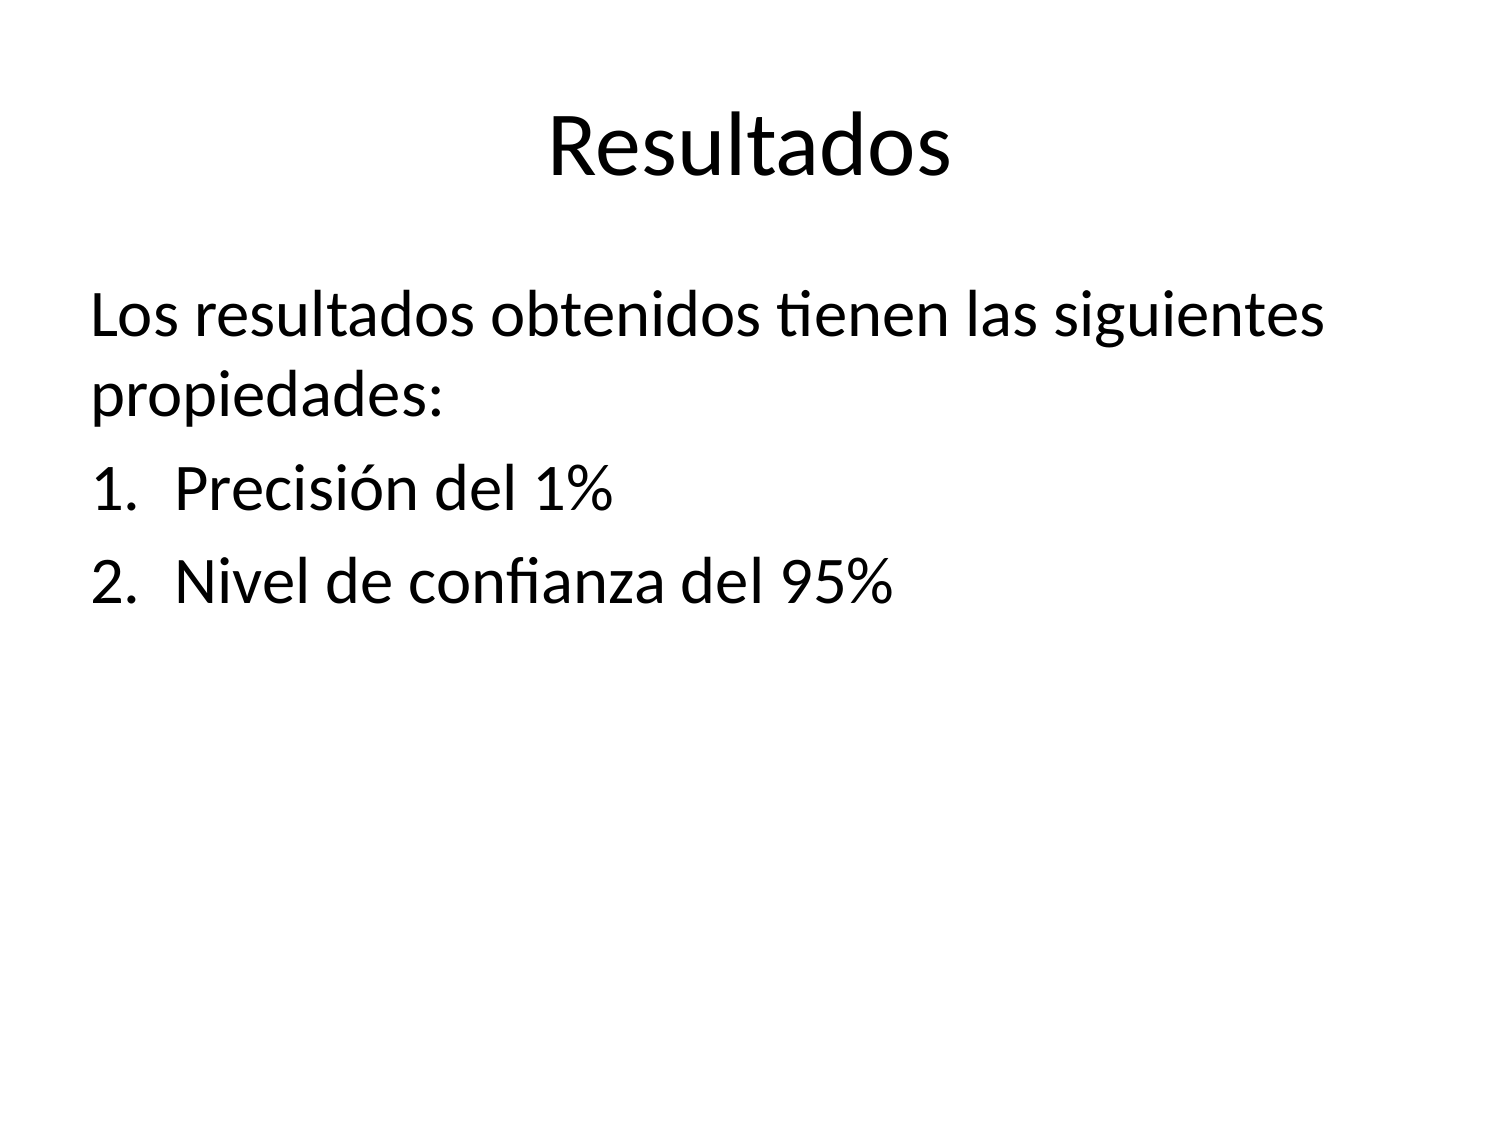

# Resultados
Los resultados obtenidos tienen las siguientes propiedades:
Precisión del 1%
Nivel de confianza del 95%